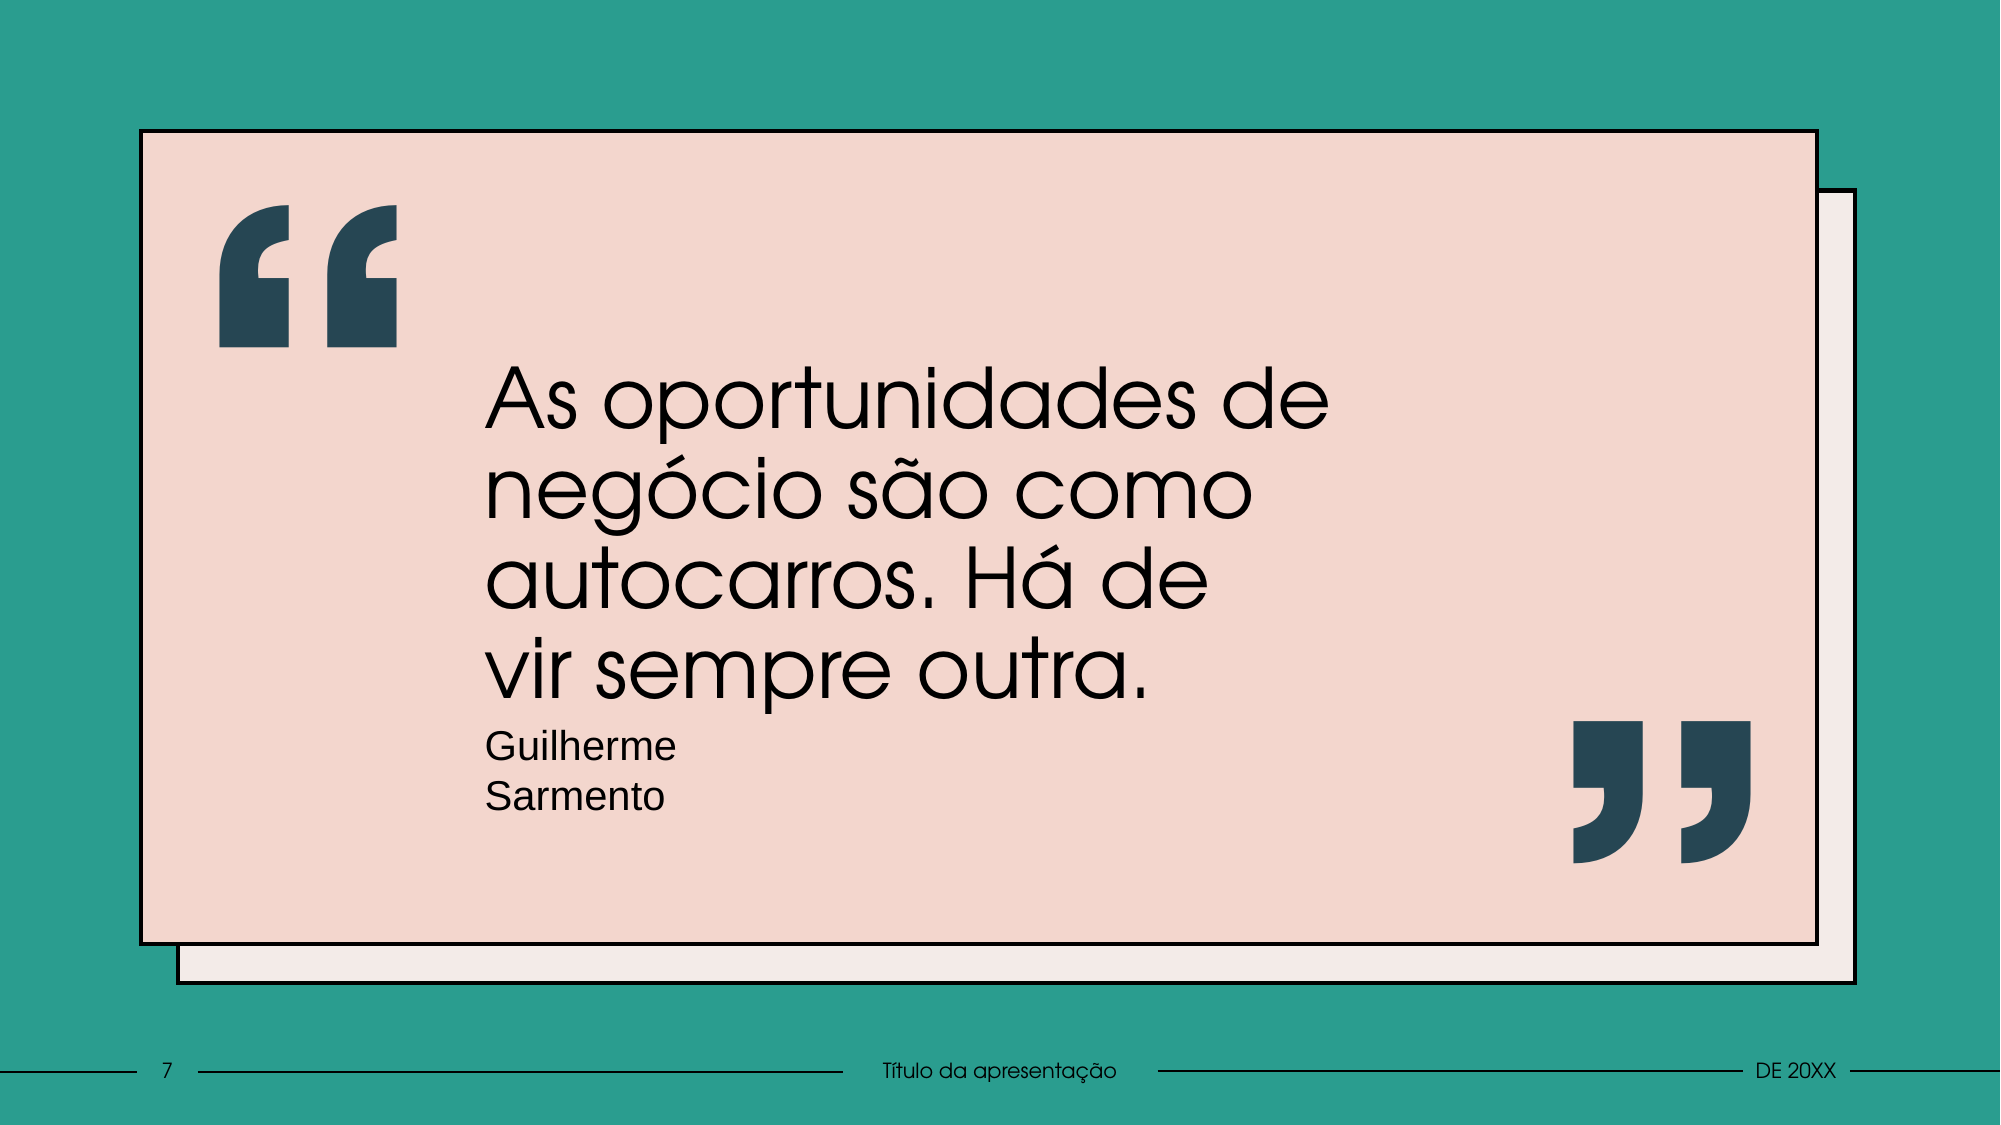

“
# As oportunidades de negócio são como autocarros. Há de vir sempre outra.
”
Guilherme Sarmento

7
Título da apresentação
DE 20XX